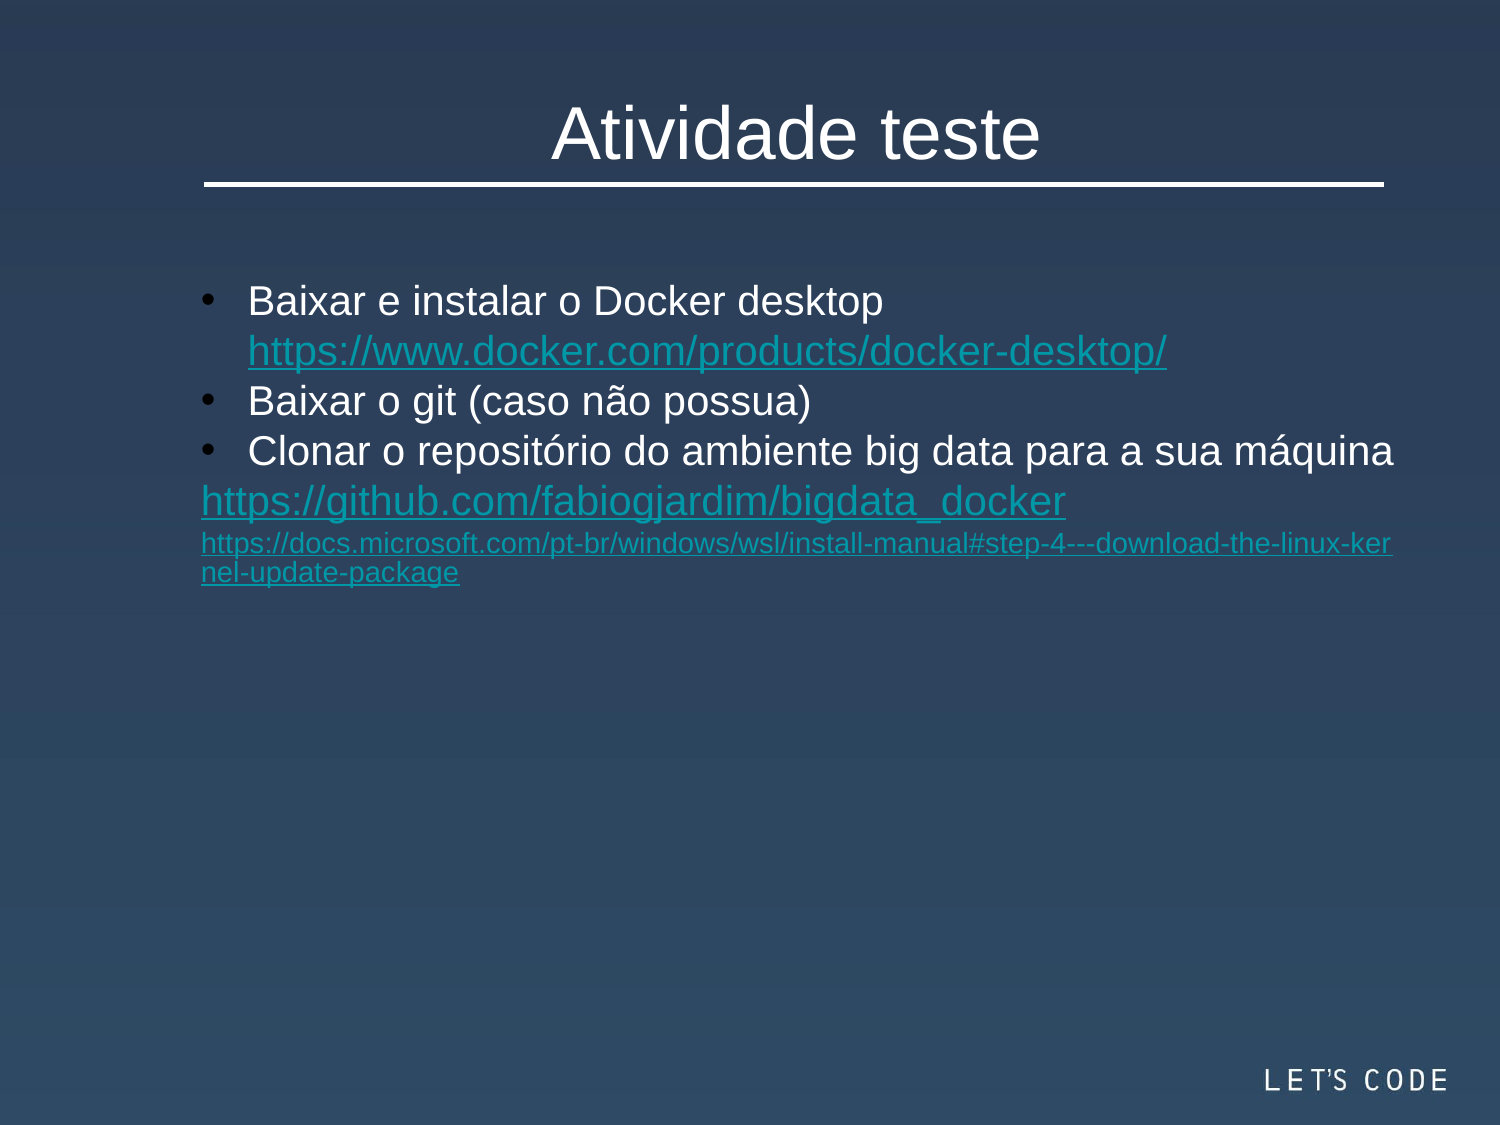

Atividade teste

Baixar e instalar o Docker desktop https://www.docker.com/products/docker-desktop/
Baixar o git (caso não possua)
Clonar o repositório do ambiente big data para a sua máquina
https://github.com/fabiogjardim/bigdata_docker
https://docs.microsoft.com/pt-br/windows/wsl/install-manual#step-4---download-the-linux-kernel-update-package